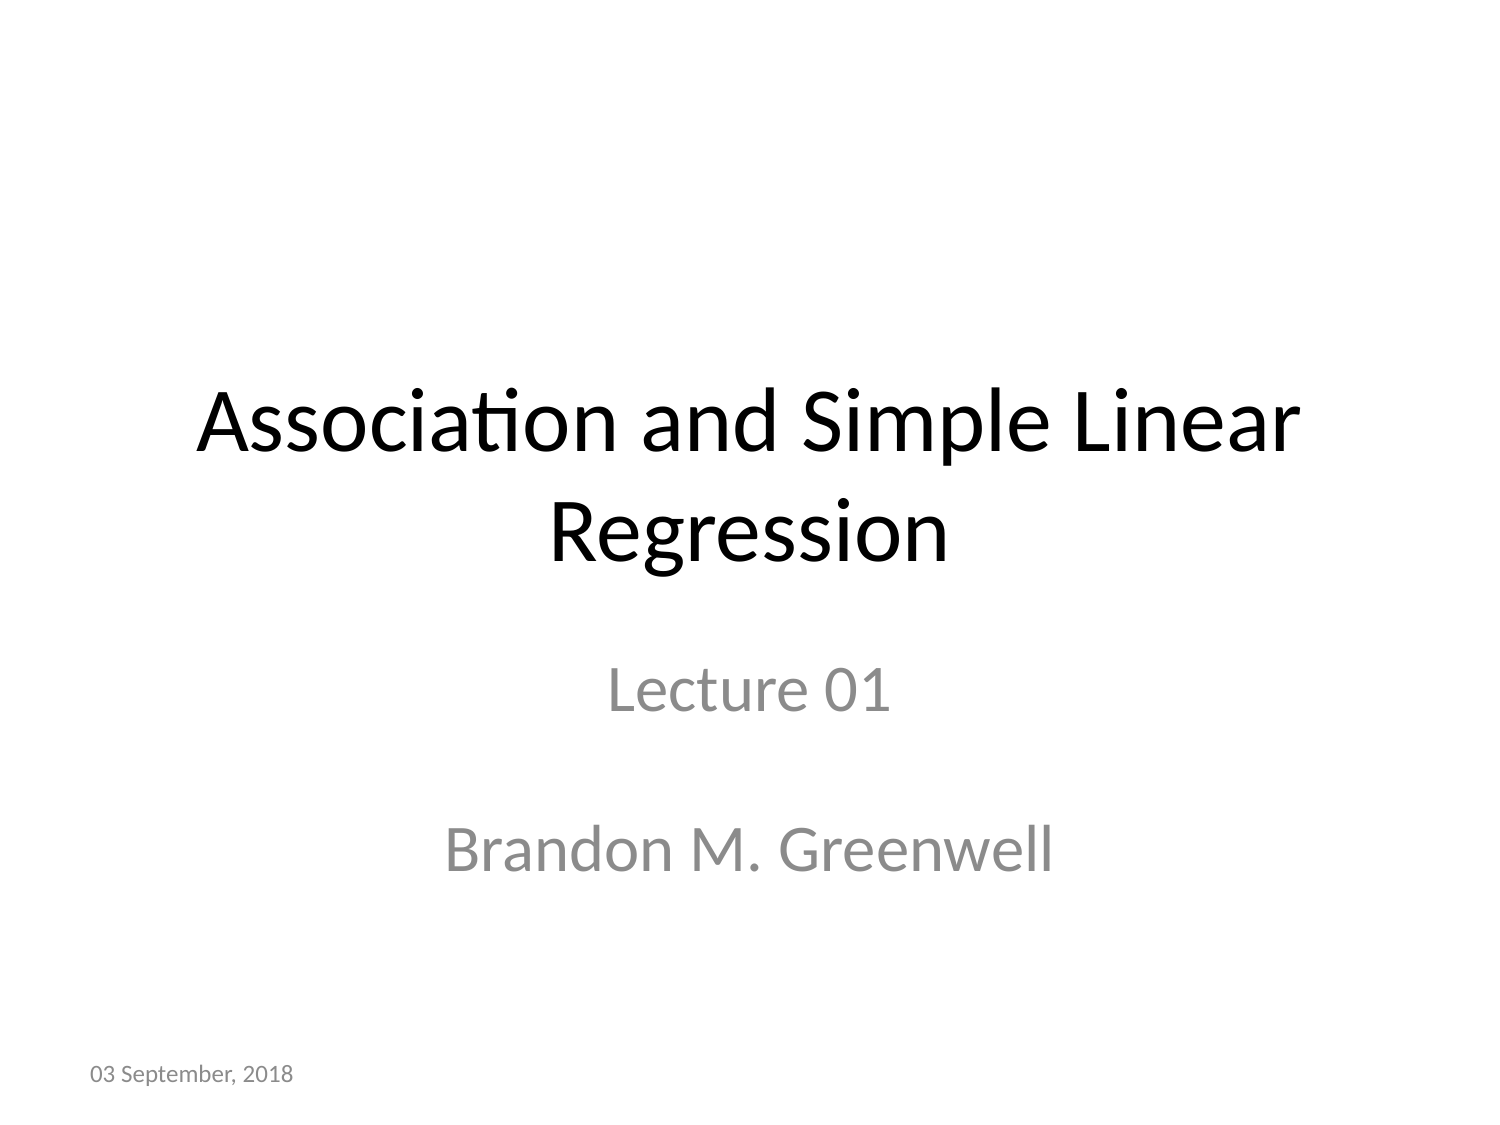

# Association and Simple Linear Regression
Lecture 01
Brandon M. Greenwell
03 September, 2018